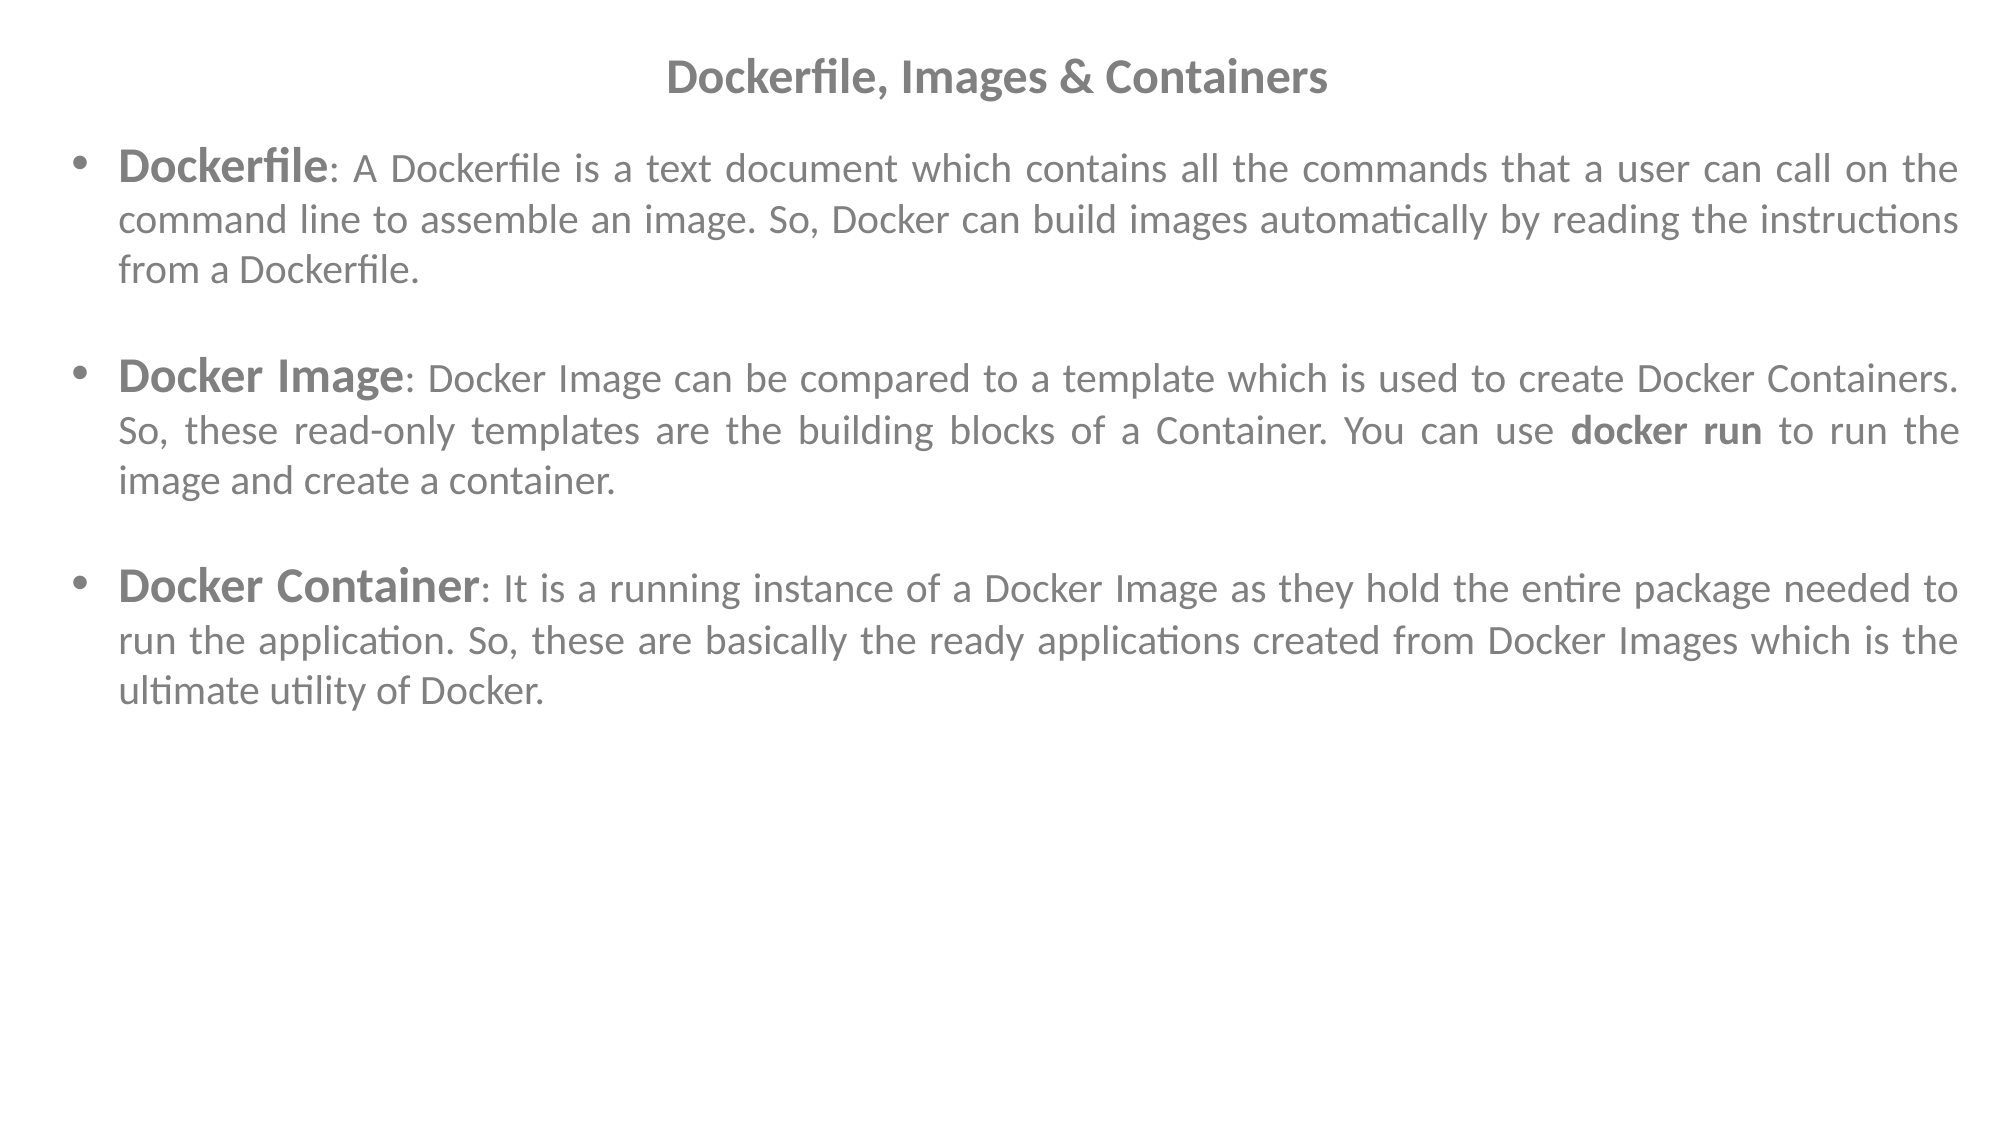

Dockerfile, Images & Containers
Dockerfile: A Dockerfile is a text document which contains all the commands that a user can call on the command line to assemble an image. So, Docker can build images automatically by reading the instructions from a Dockerfile.

Docker Image: Docker Image can be compared to a template which is used to create Docker Containers. So, these read-only templates are the building blocks of a Container. You can use docker run to run the image and create a container.

Docker Container: It is a running instance of a Docker Image as they hold the entire package needed to run the application. So, these are basically the ready applications created from Docker Images which is the ultimate utility of Docker.